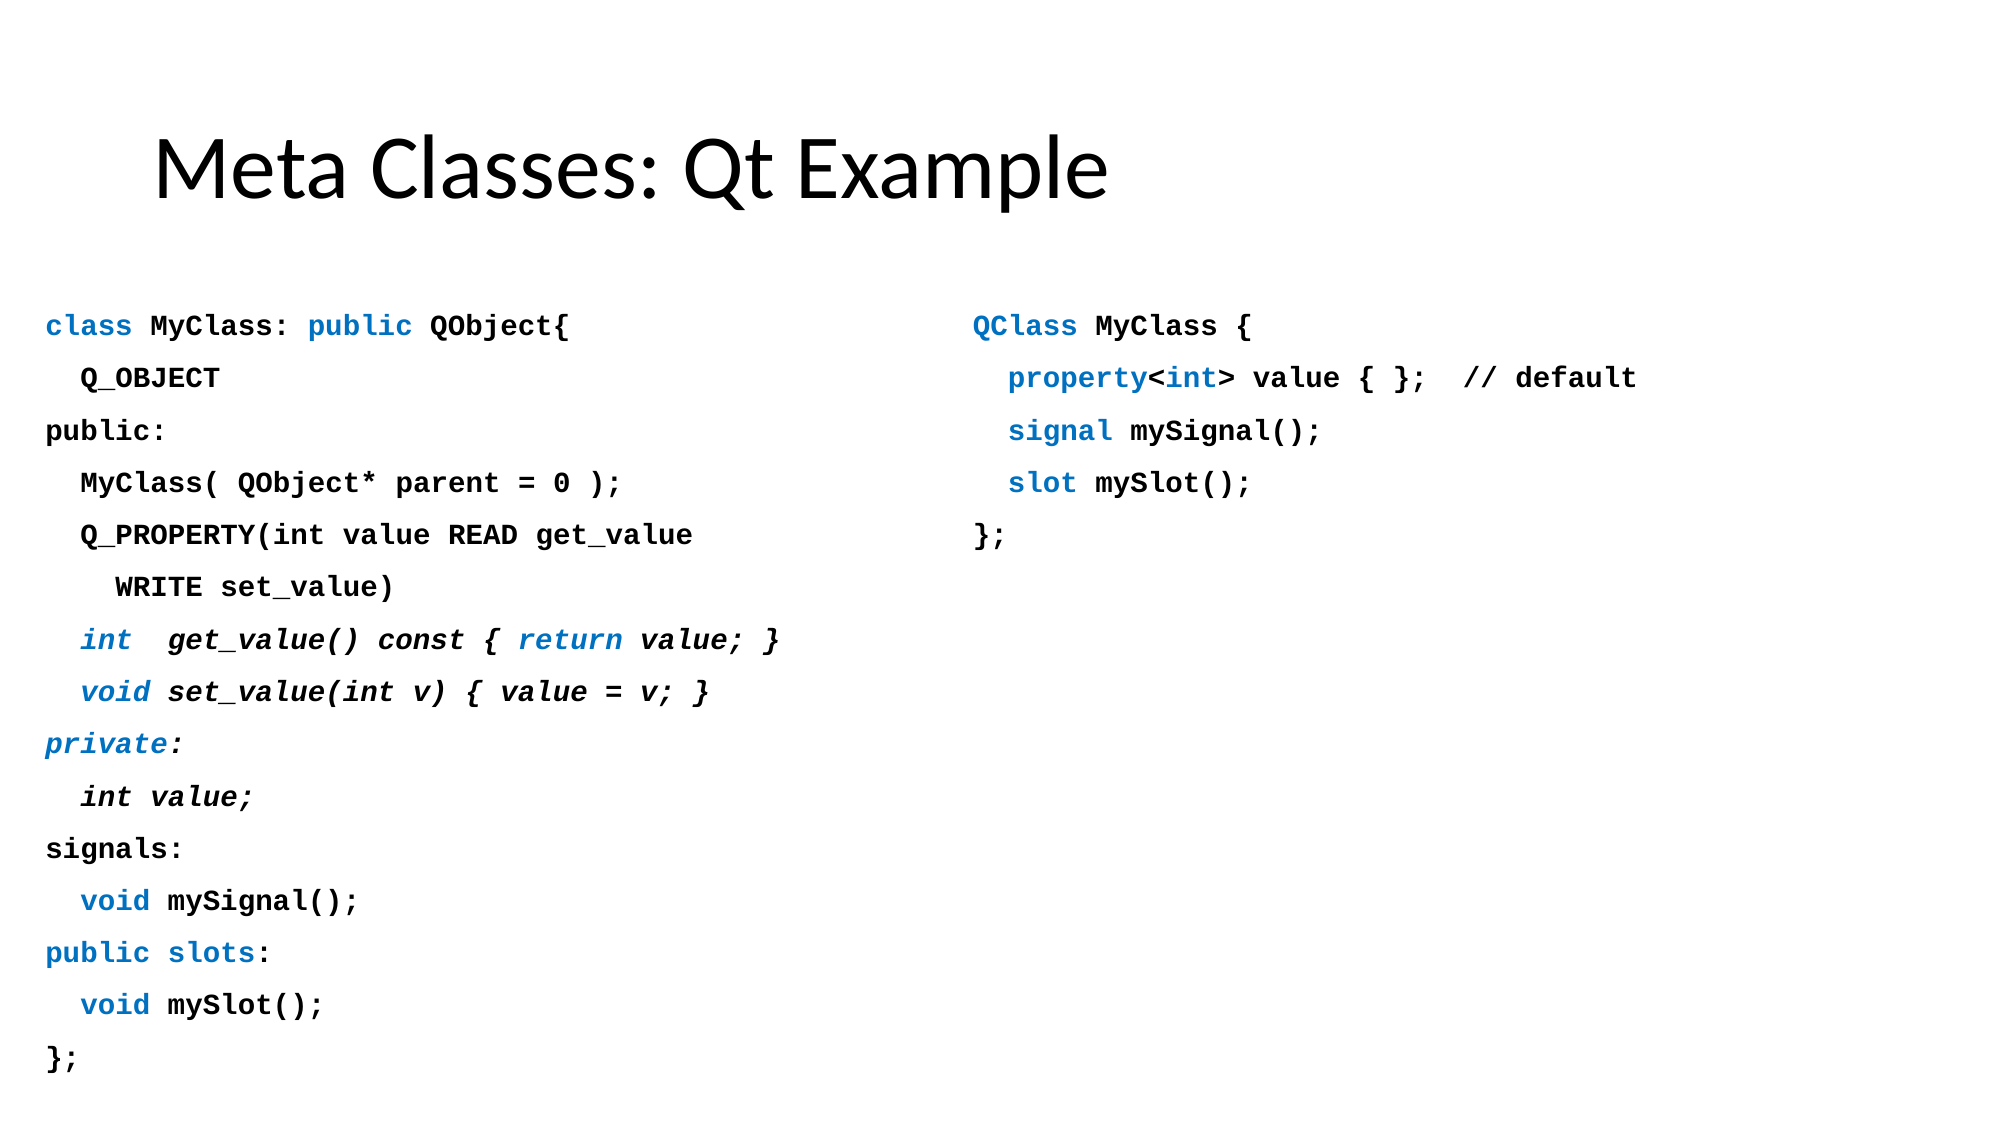

# Meta Classes: Qt Example
class MyClass: public QObject{
  Q_OBJECT
public:
  MyClass( QObject* parent = 0 );
  Q_PROPERTY(int value READ get_value
    WRITE set_value)
  int  get_value() const { return value; }
  void set_value(int v) { value = v; }
private:
  int value;
signals:
  void mySignal();
public slots:
  void mySlot();
};
QClass MyClass {
  property<int> value { };  // default
  signal mySignal();
  slot mySlot();
};